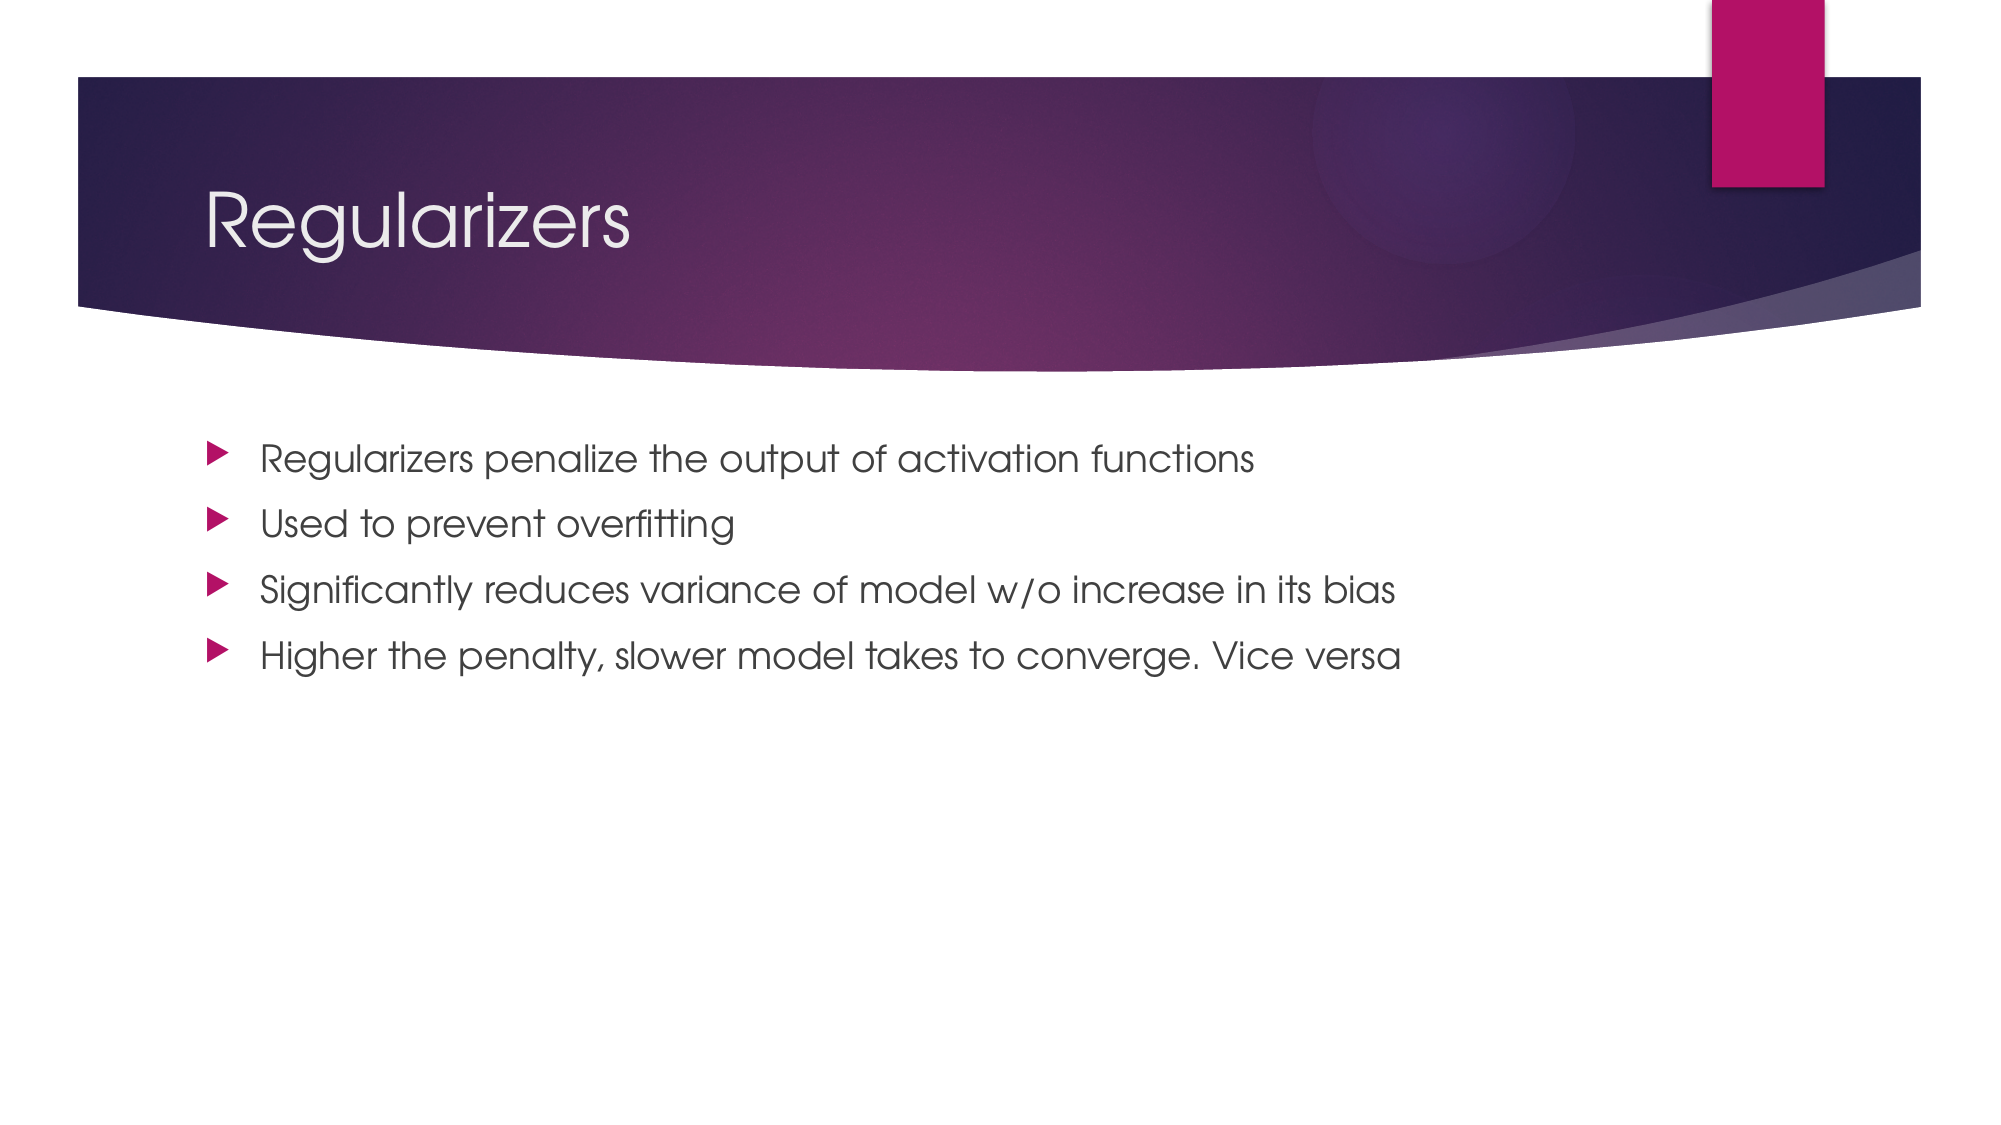

# Regularizers
Regularizers penalize the output of activation functions
Used to prevent overfitting
Significantly reduces variance of model w/o increase in its bias
Higher the penalty, slower model takes to converge. Vice versa